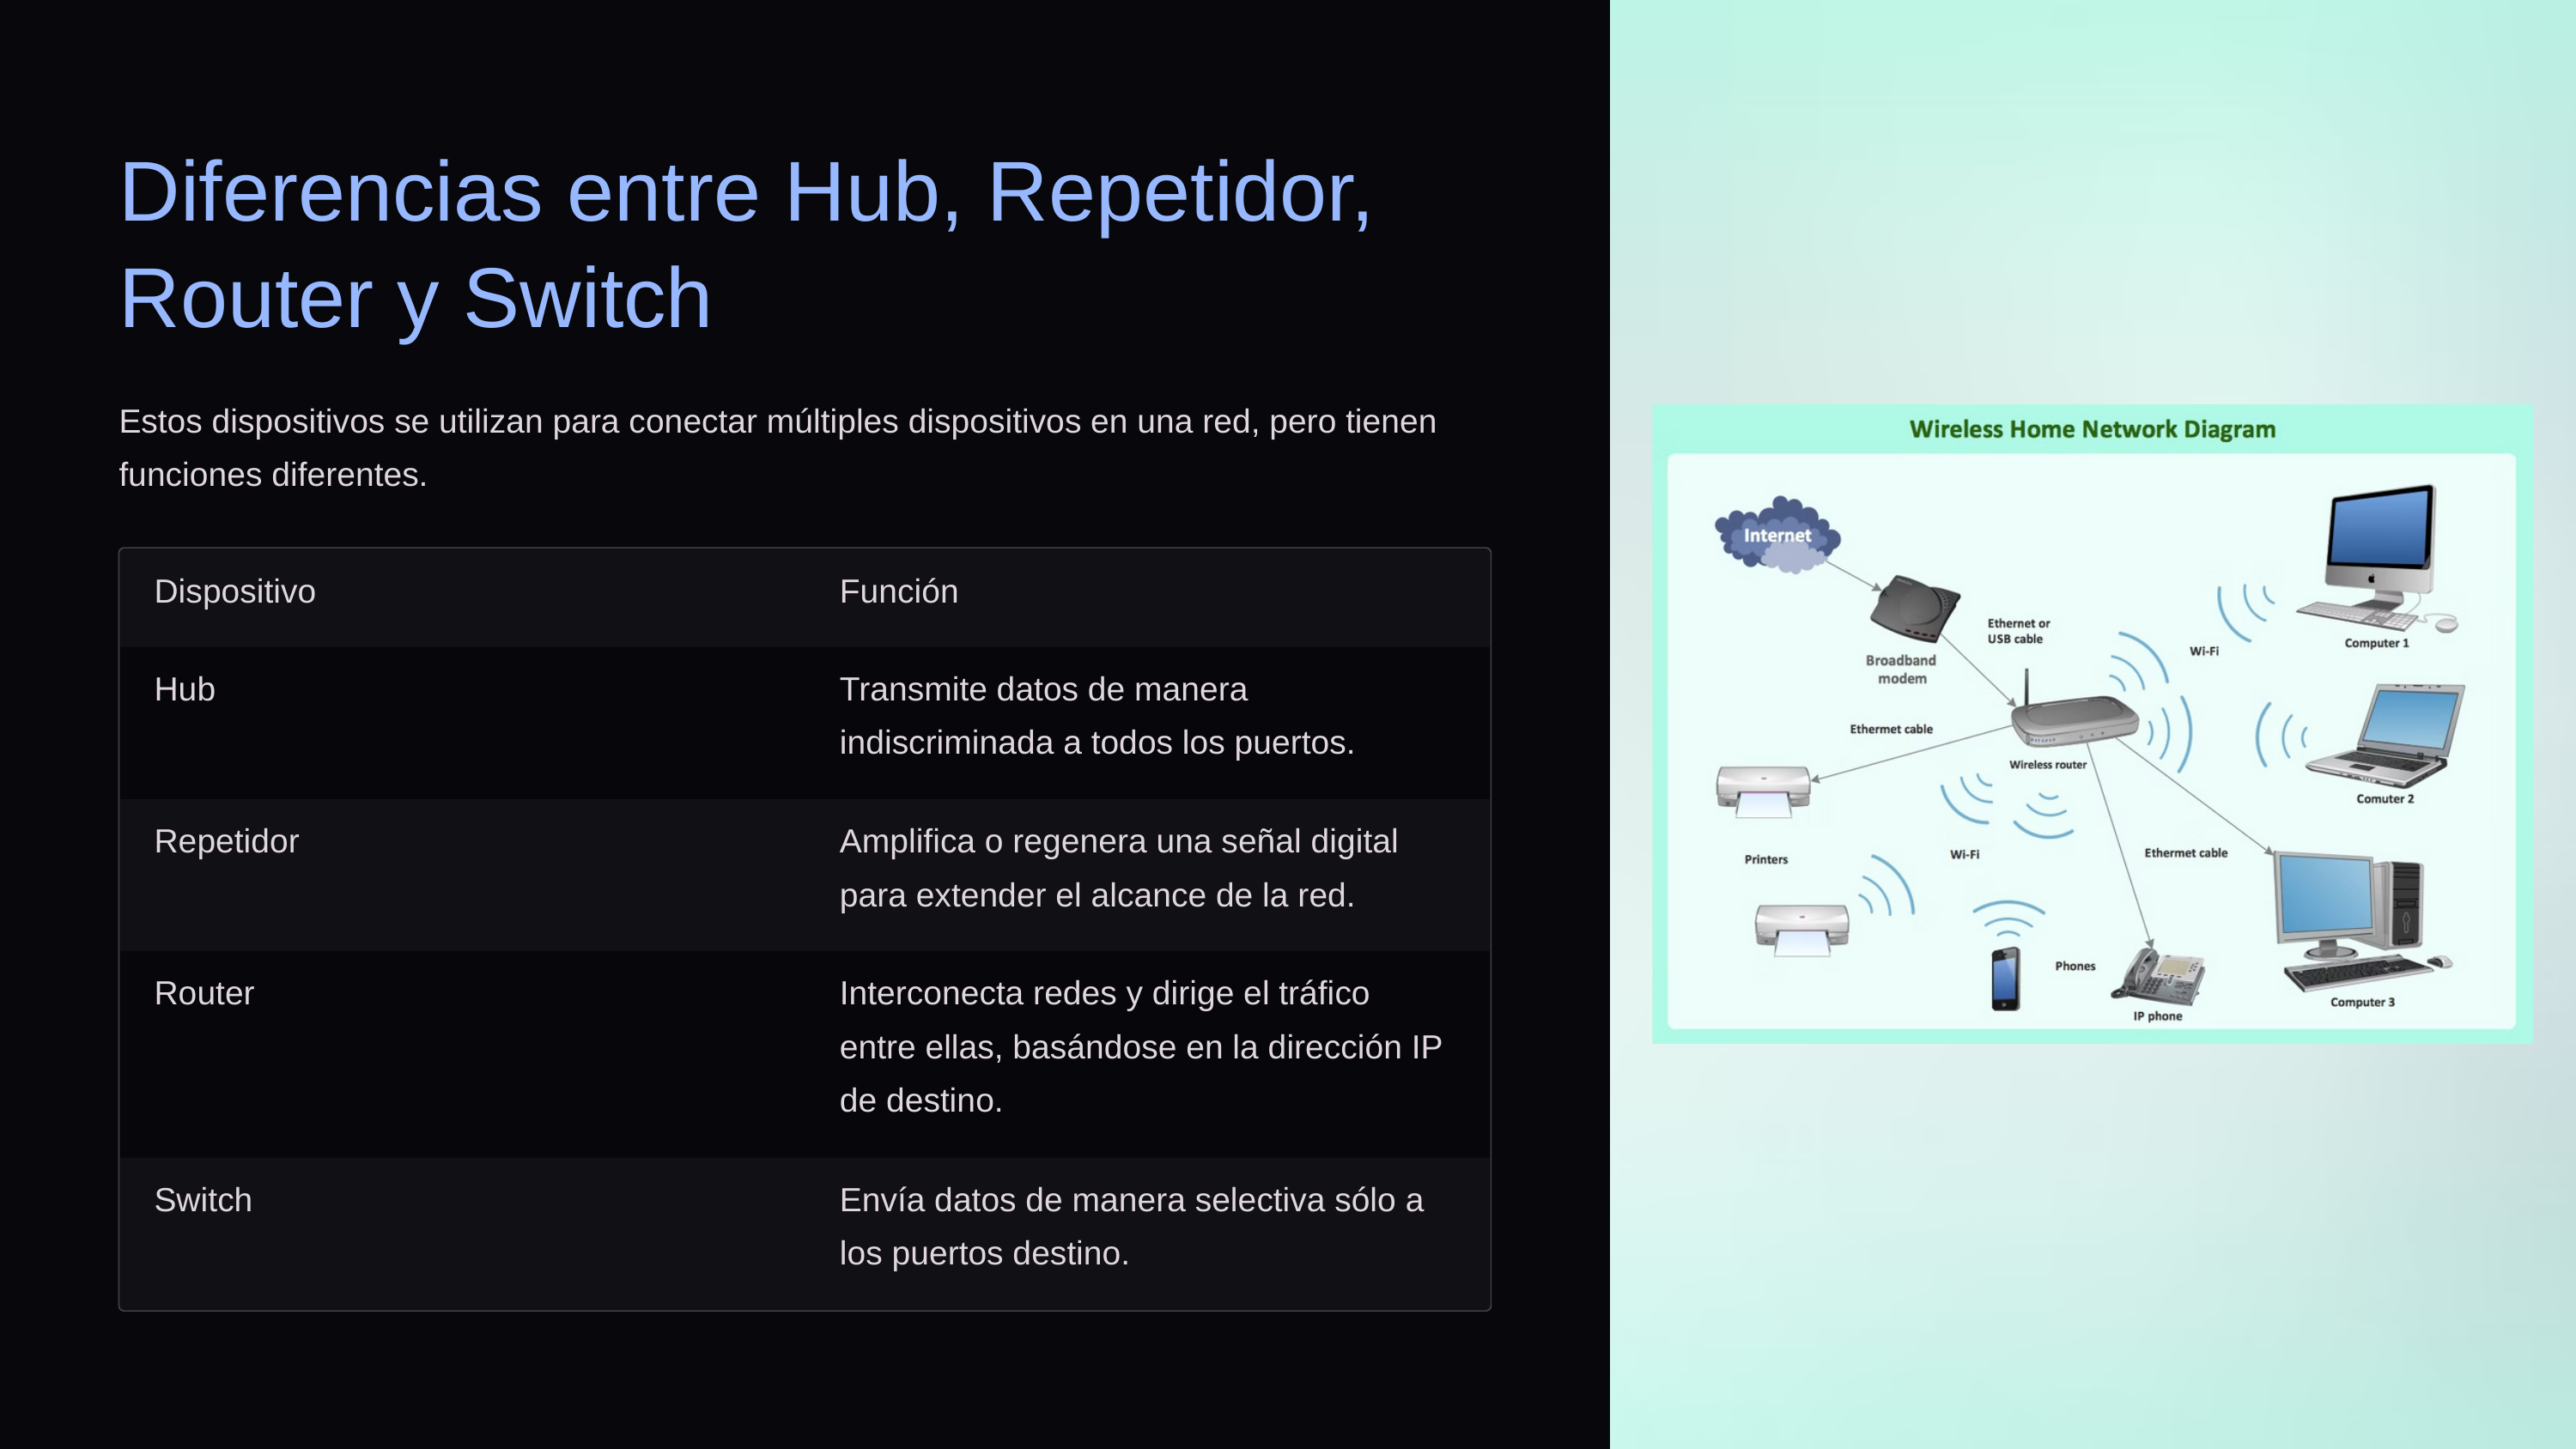

Diferencias entre Hub, Repetidor, Router y Switch
Estos dispositivos se utilizan para conectar múltiples dispositivos en una red, pero tienen funciones diferentes.

Dispositivo
Función

Hub
Transmite datos de manera indiscriminada a todos los puertos.

Repetidor
Amplifica o regenera una señal digital para extender el alcance de la red.

Router
Interconecta redes y dirige el tráfico entre ellas, basándose en la dirección IP de destino.

Switch
Envía datos de manera selectiva sólo a los puertos destino.